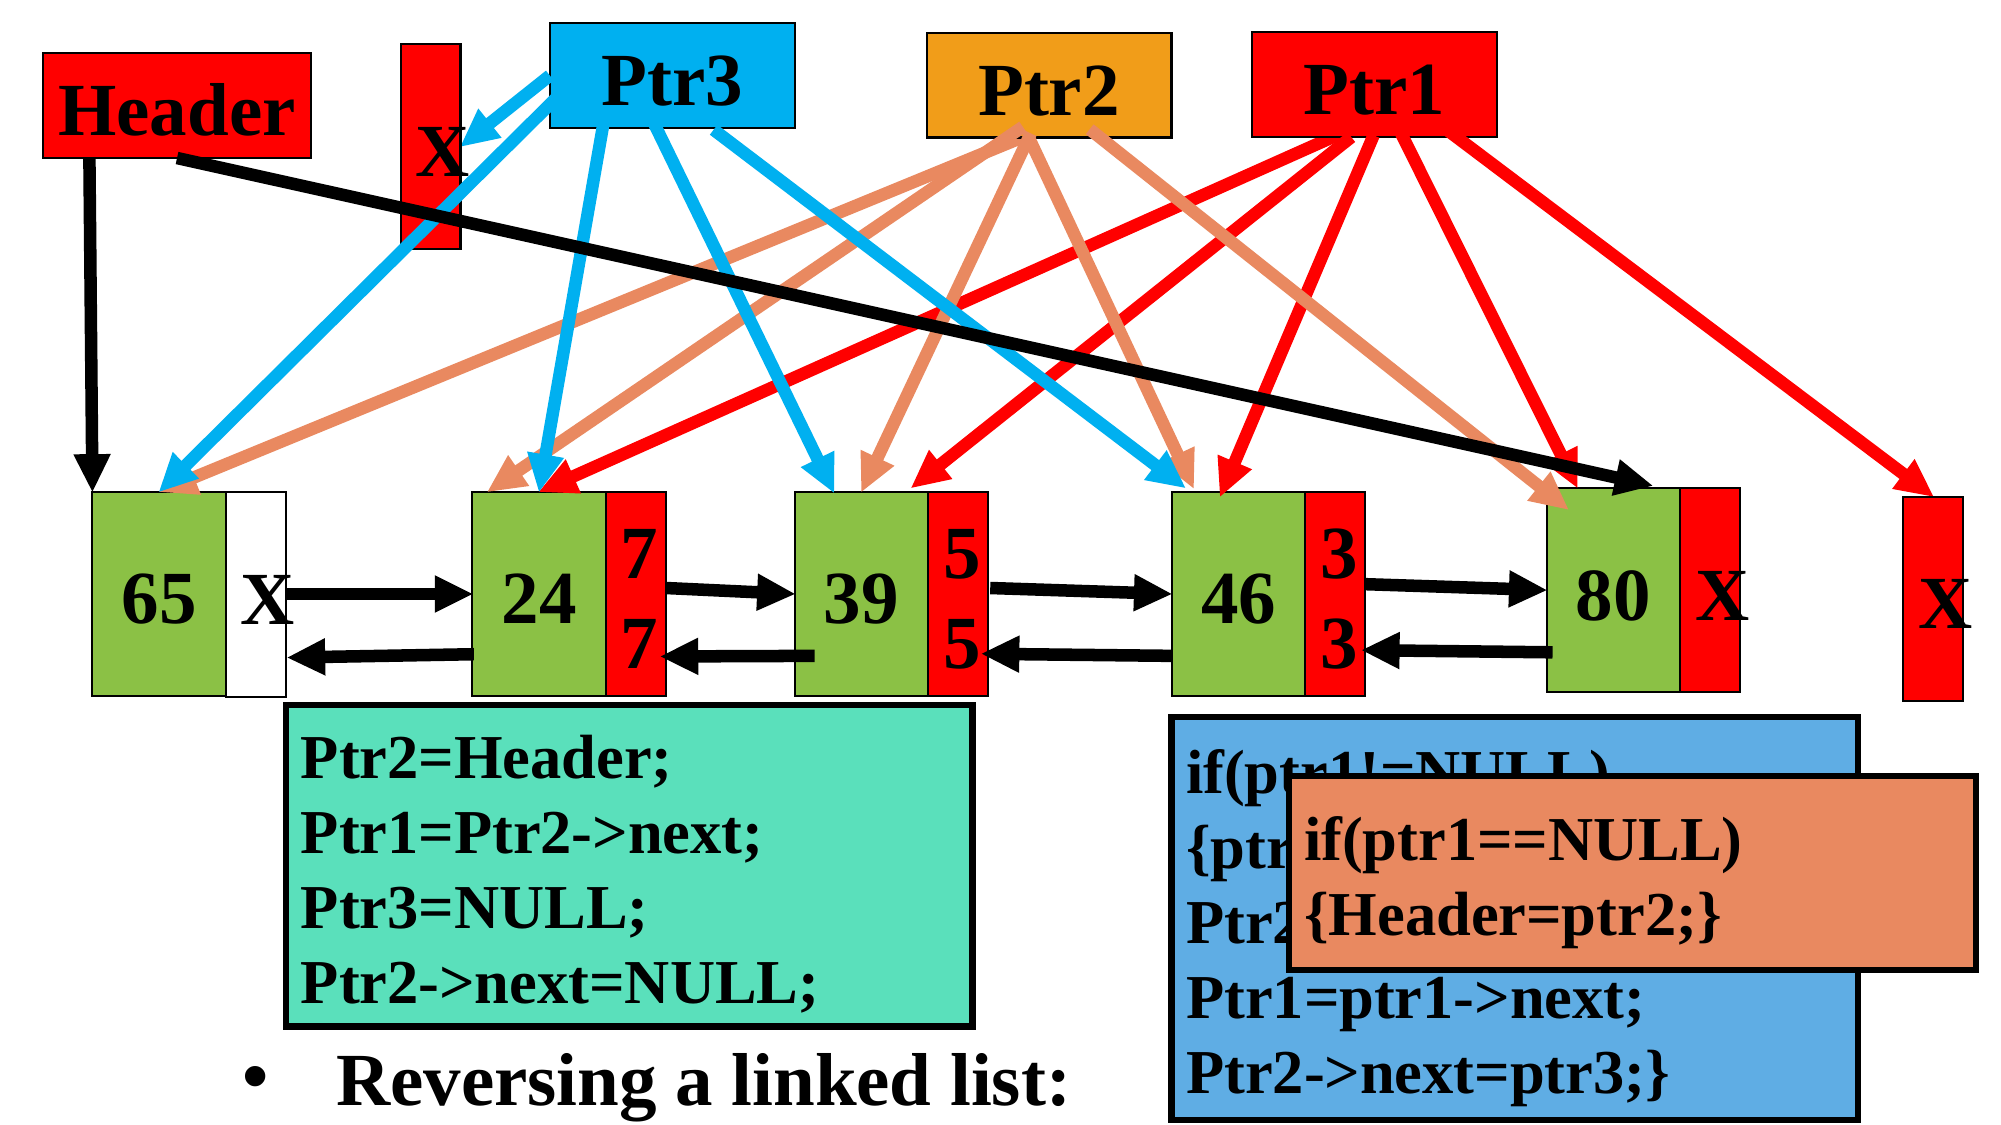

Ptr3
Ptr1
Ptr2
X
Header
80
X
65
88
24
77
39
55
46
33
X
X
Ptr2=Header;
Ptr1=Ptr2->next;
Ptr3=NULL;
Ptr2->next=NULL;
if(ptr1!=NULL)
{ptr3=ptr2;
Ptr2=ptr1;
Ptr1=ptr1->next;
Ptr2->next=ptr3;}
if(ptr1==NULL)
{Header=ptr2;}
Reversing a linked list: